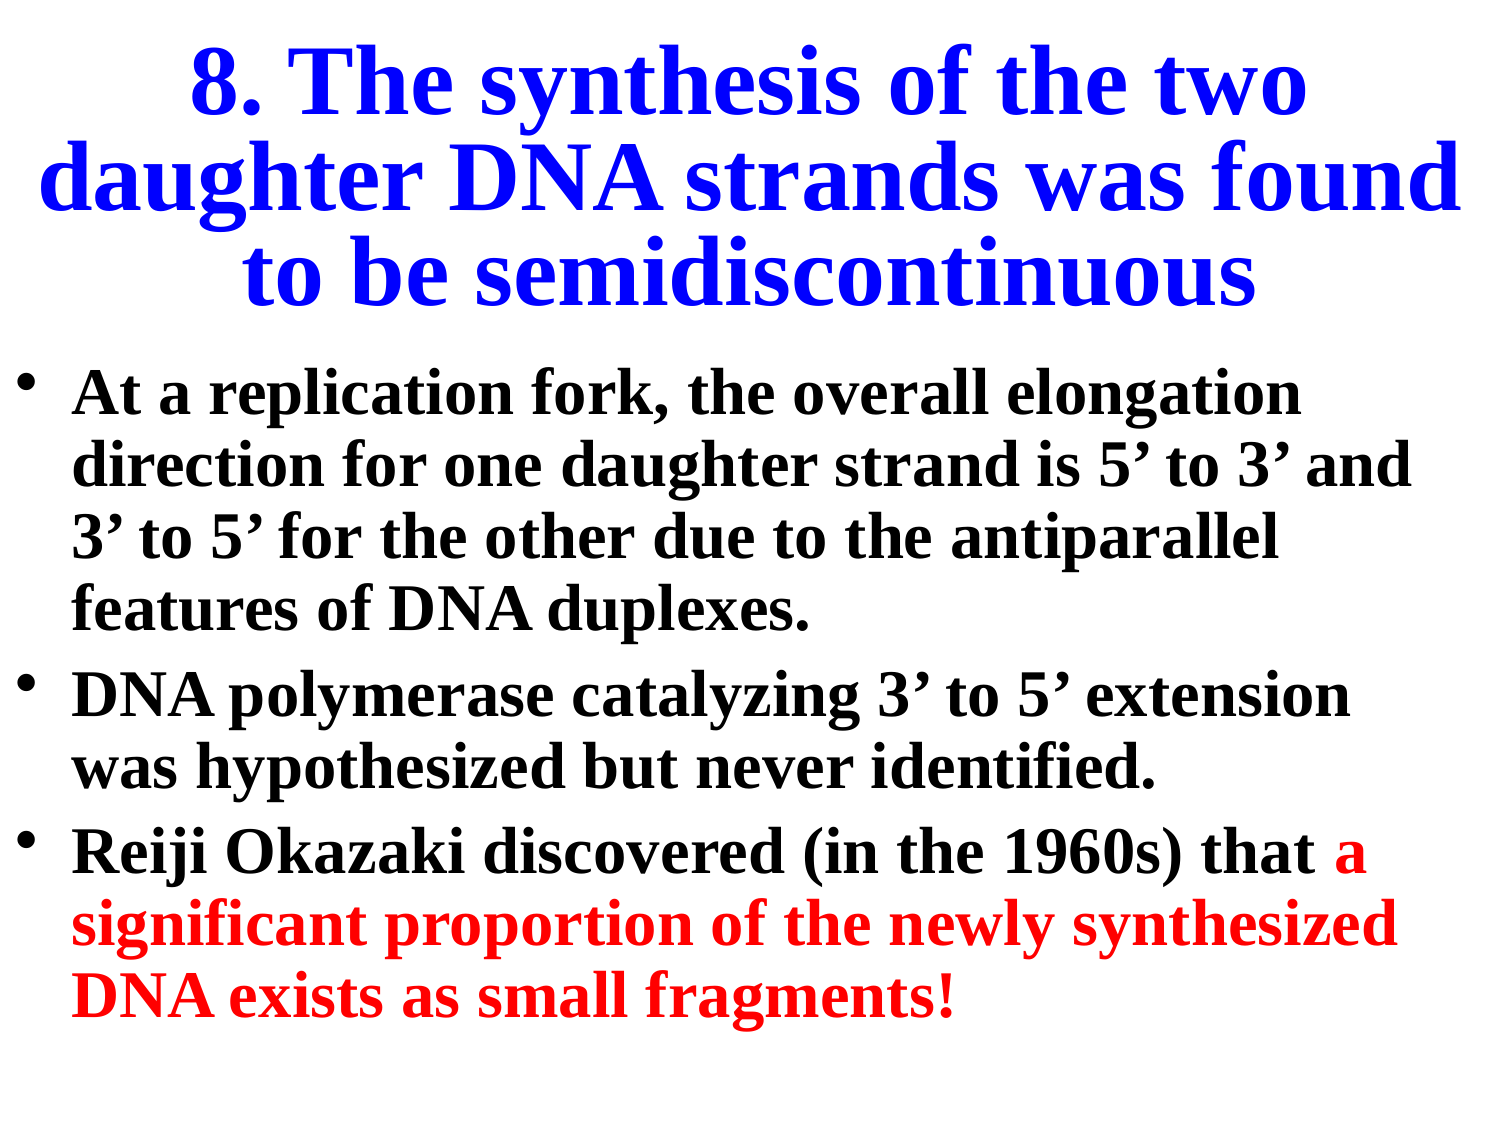

# 8. The synthesis of the two daughter DNA strands was found to be semidiscontinuous
At a replication fork, the overall elongation direction for one daughter strand is 5’ to 3’ and 3’ to 5’ for the other due to the antiparallel features of DNA duplexes.
DNA polymerase catalyzing 3’ to 5’ extension was hypothesized but never identified.
Reiji Okazaki discovered (in the 1960s) that a significant proportion of the newly synthesized DNA exists as small fragments!